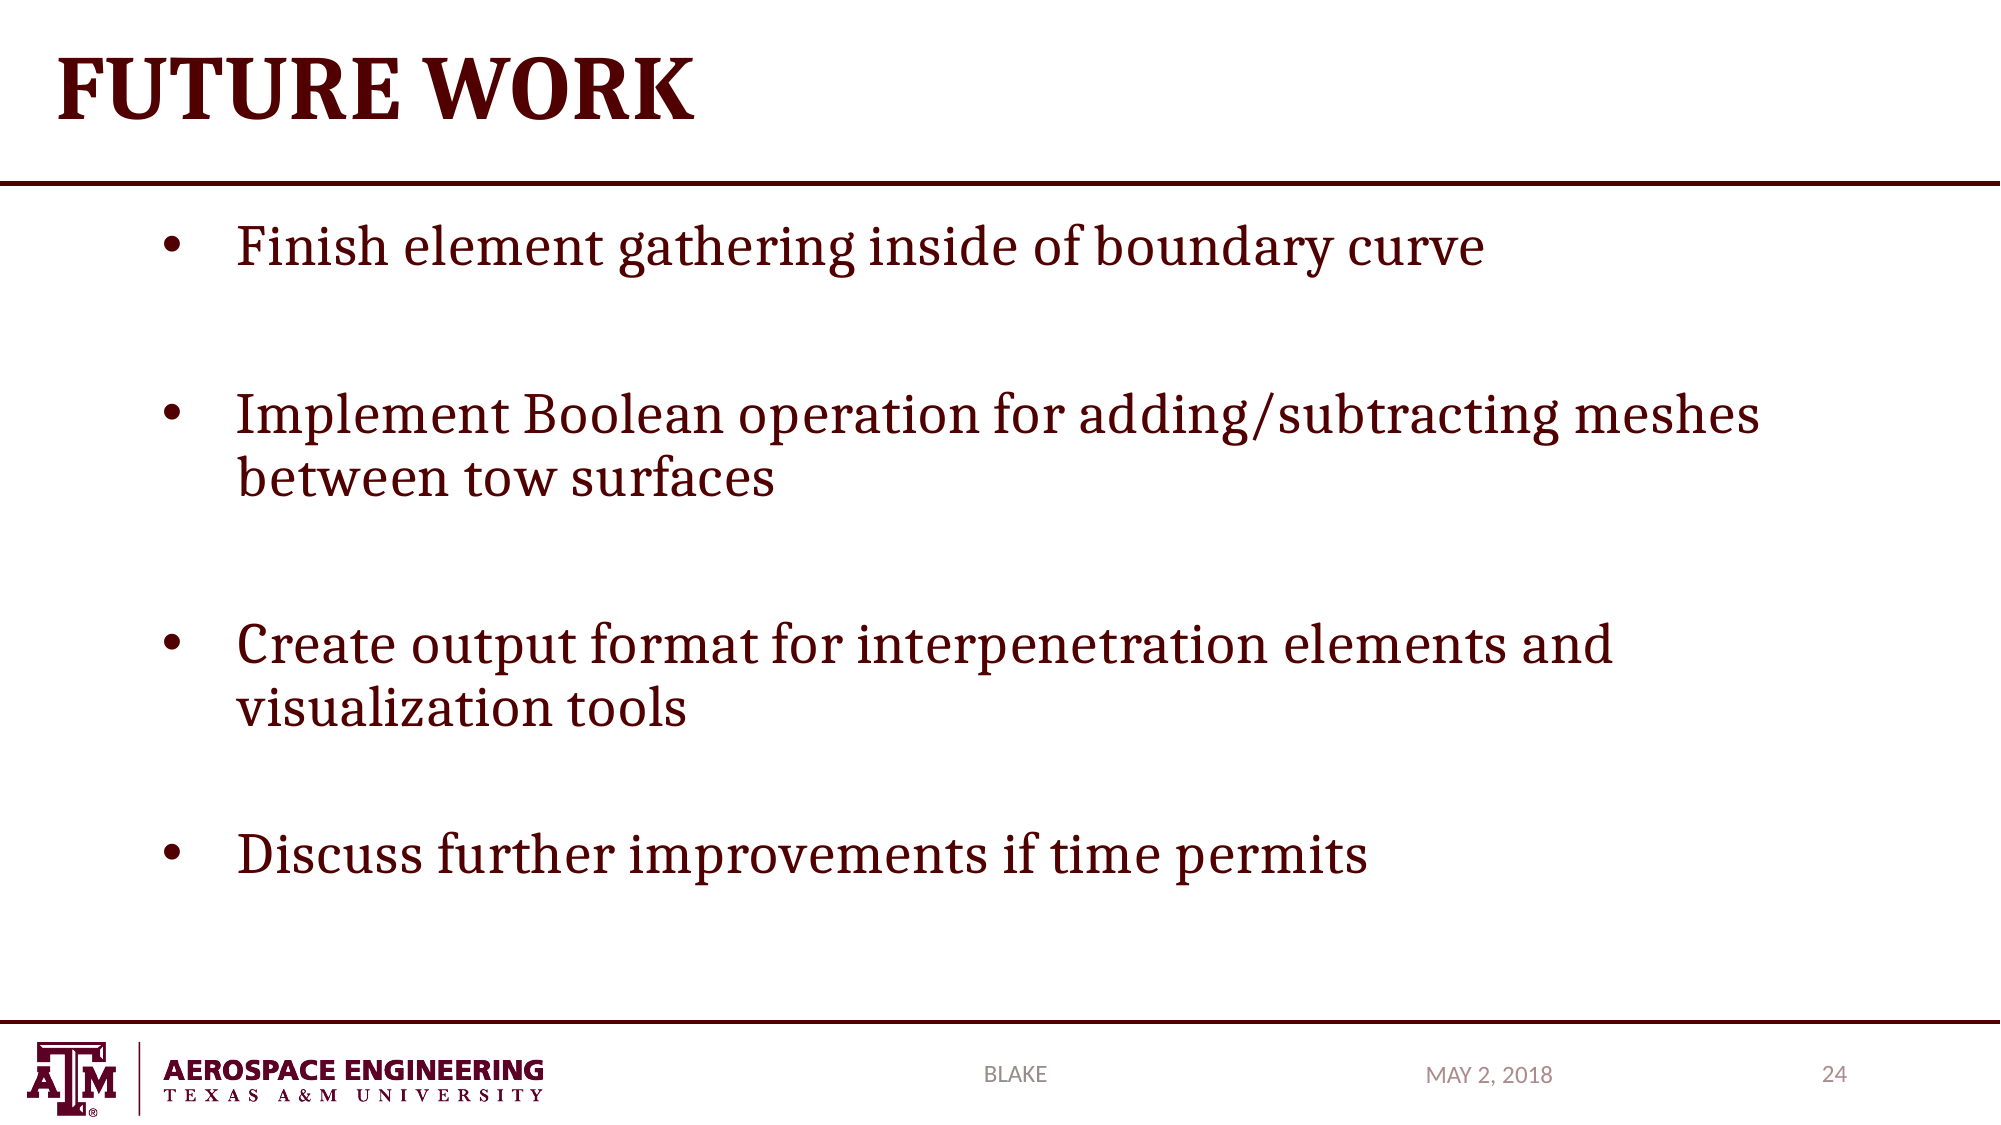

# Future Work
Finish element gathering inside of boundary curve

Implement Boolean operation for adding/subtracting meshes between tow surfaces

Create output format for interpenetration elements and visualization tools
Discuss further improvements if time permits
blake
24
May 2, 2018